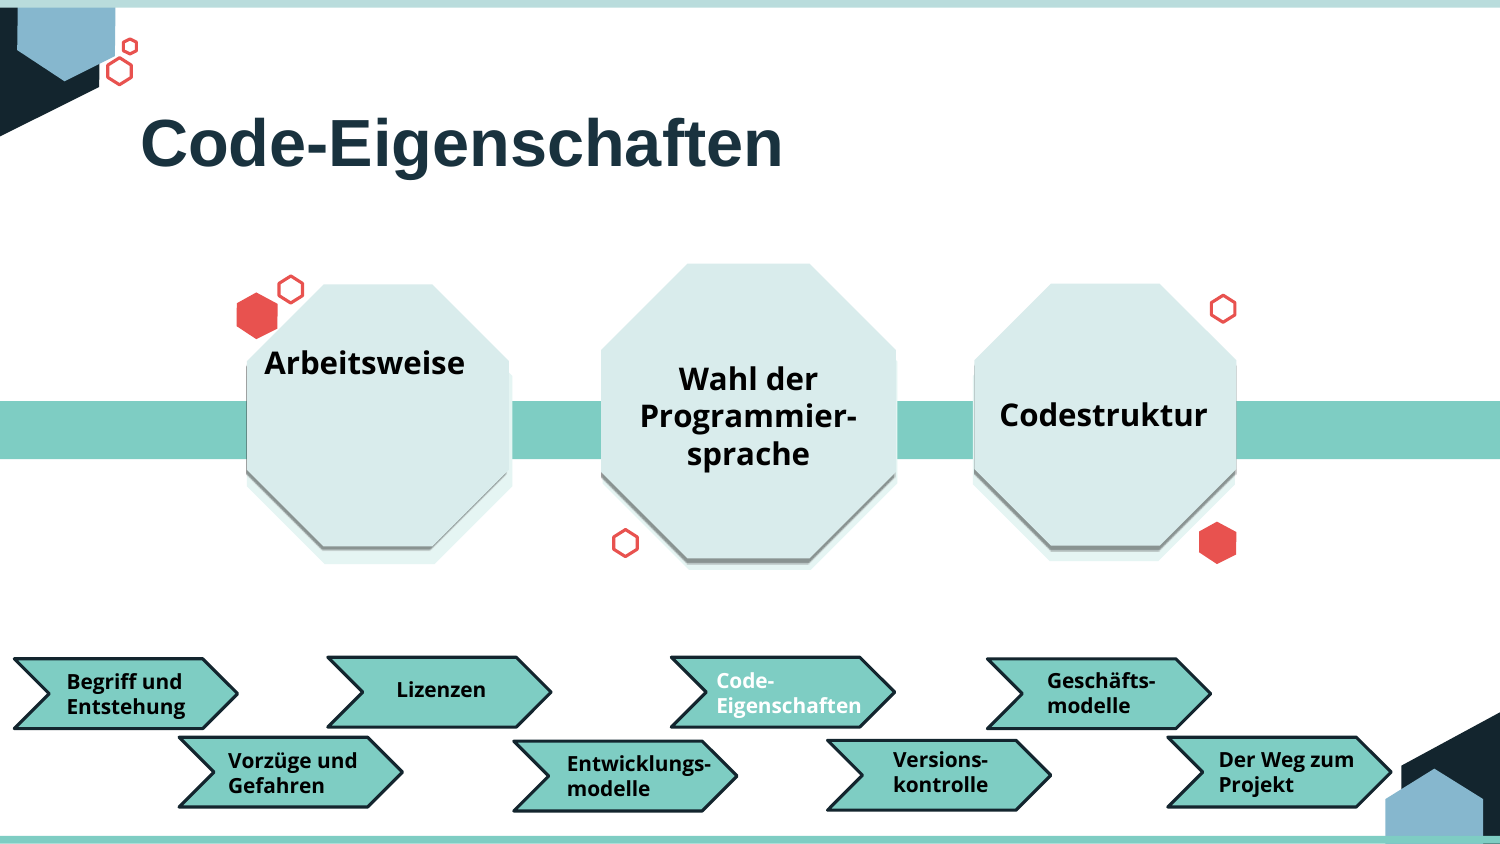

# Code-Eigenschaften

Wahl der
Programmier-
sprache
Codestruktur
Arbeitsweise

Code-
Eigenschaften
Geschäfts-
modelle
Begriff und Entstehung
Lizenzen

Der Weg zum
Projekt
Versions-
kontrolle
Vorzüge und Gefahren

Entwicklungs-
modelle